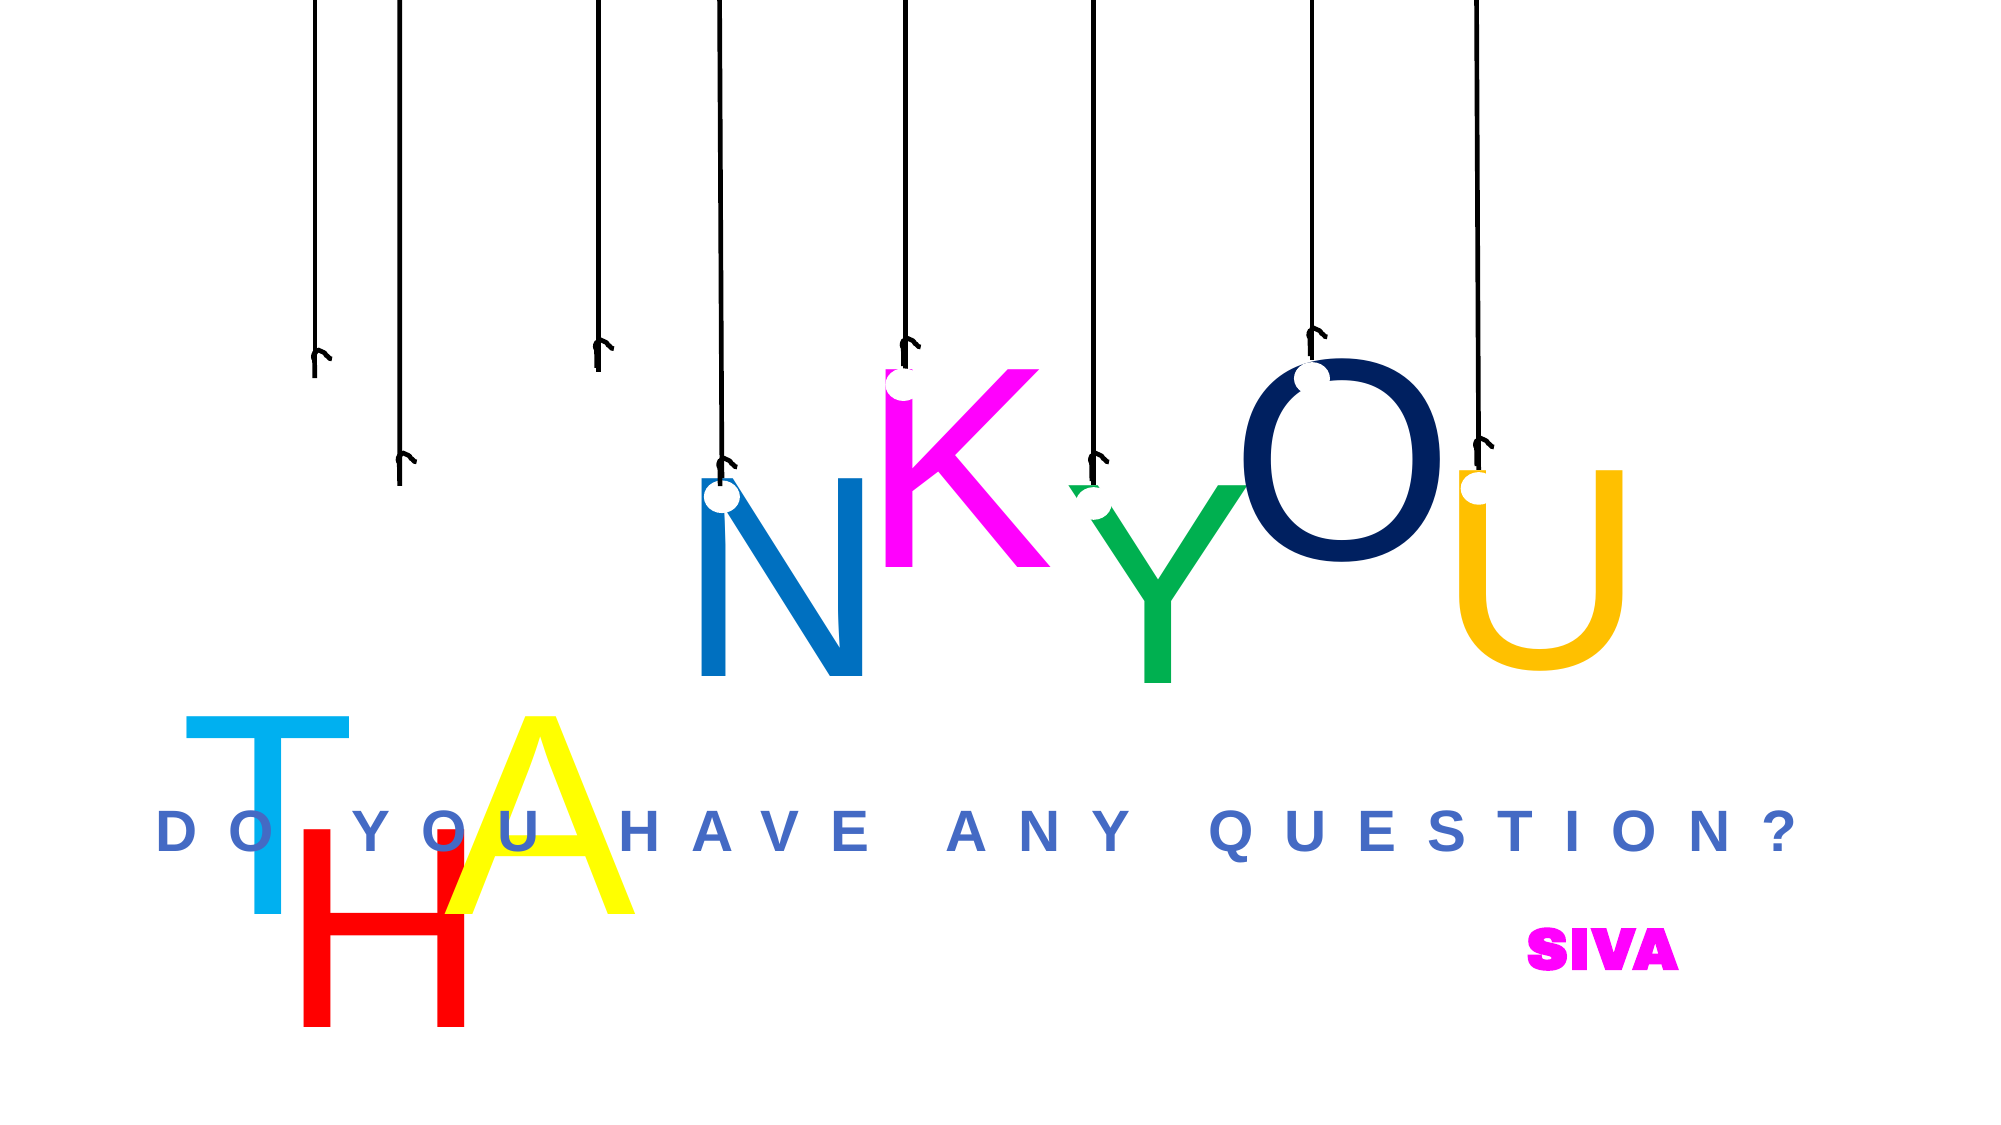

O
K
 A
 T

U

N
 H
Y

Do You Have Any Question?
SIVA